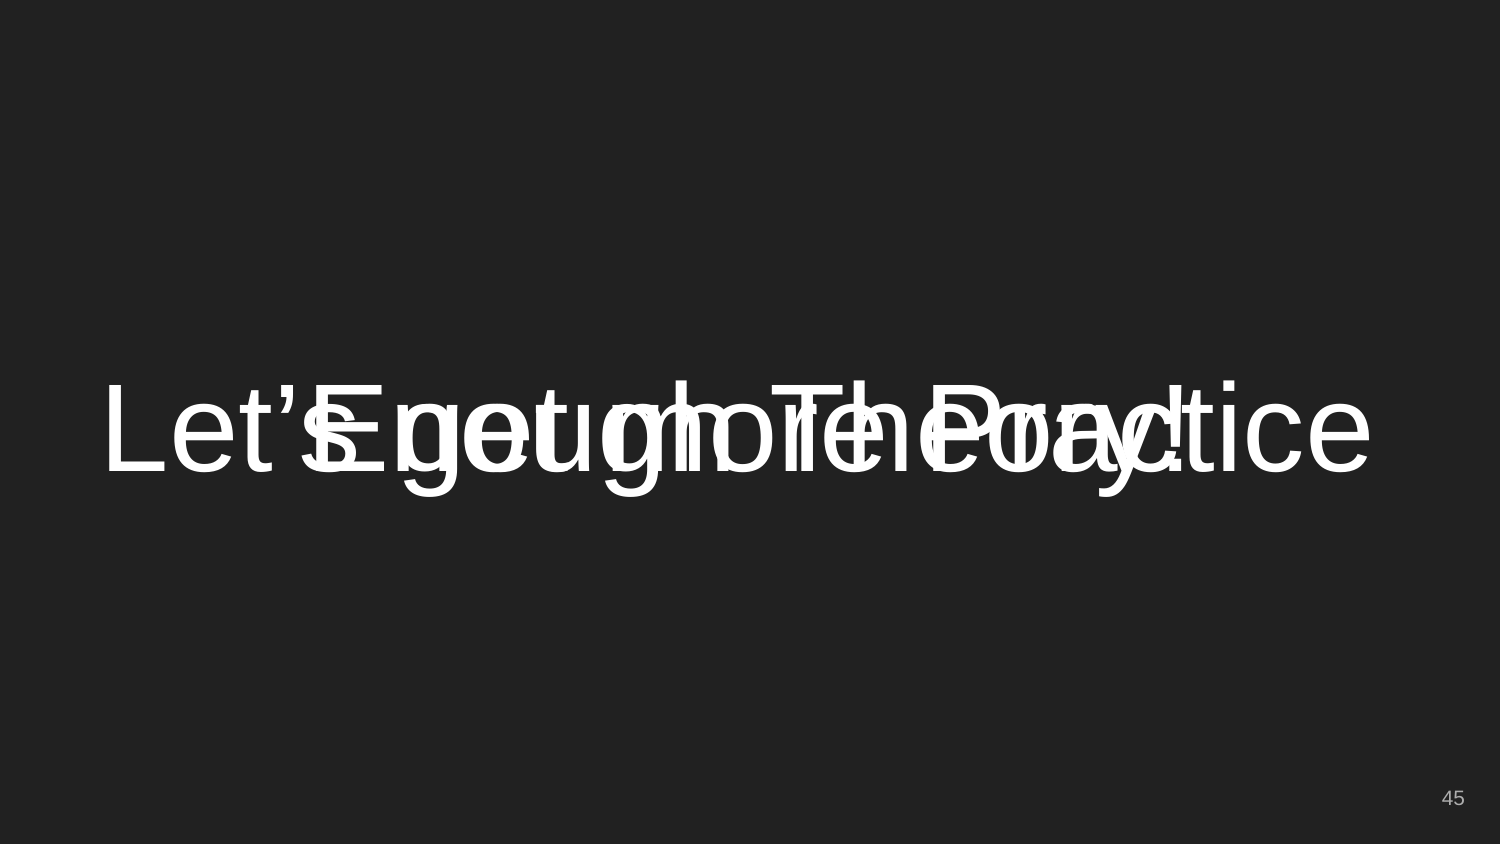

Let’s get more Practice
# Enough Theory!
45